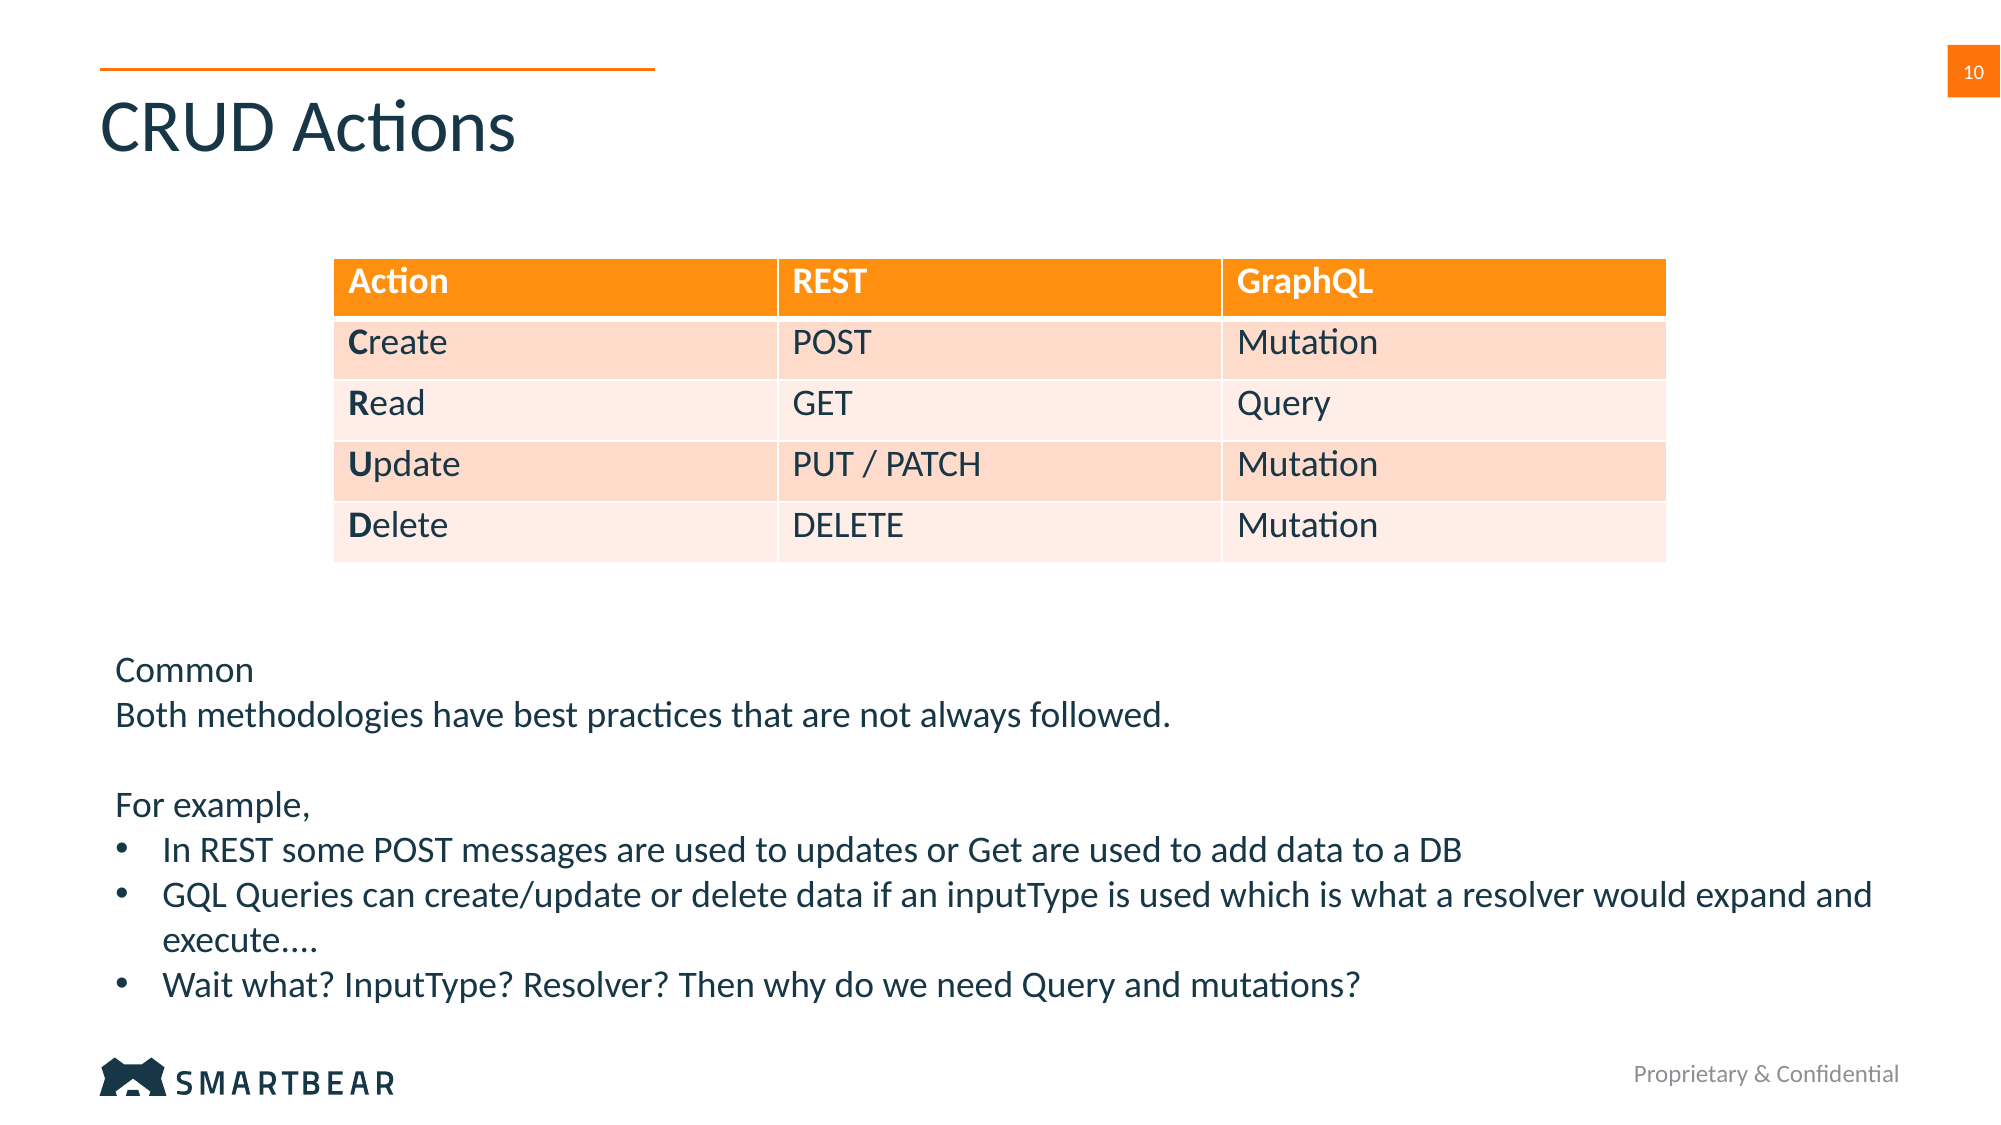

10
# CRUD Actions
| Action | REST | GraphQL |
| --- | --- | --- |
| Create | POST | Mutation |
| Read | GET | Query |
| Update | PUT / PATCH | Mutation |
| Delete | DELETE | Mutation |
Common
Both methodologies have best practices that are not always followed.

For example,
In REST some POST messages are used to updates or Get are used to add data to a DB
GQL Queries can create/update or delete data if an inputType is used which is what a resolver would expand and execute....
Wait what? InputType? Resolver? Then why do we need Query and mutations?
Proprietary & Confidential